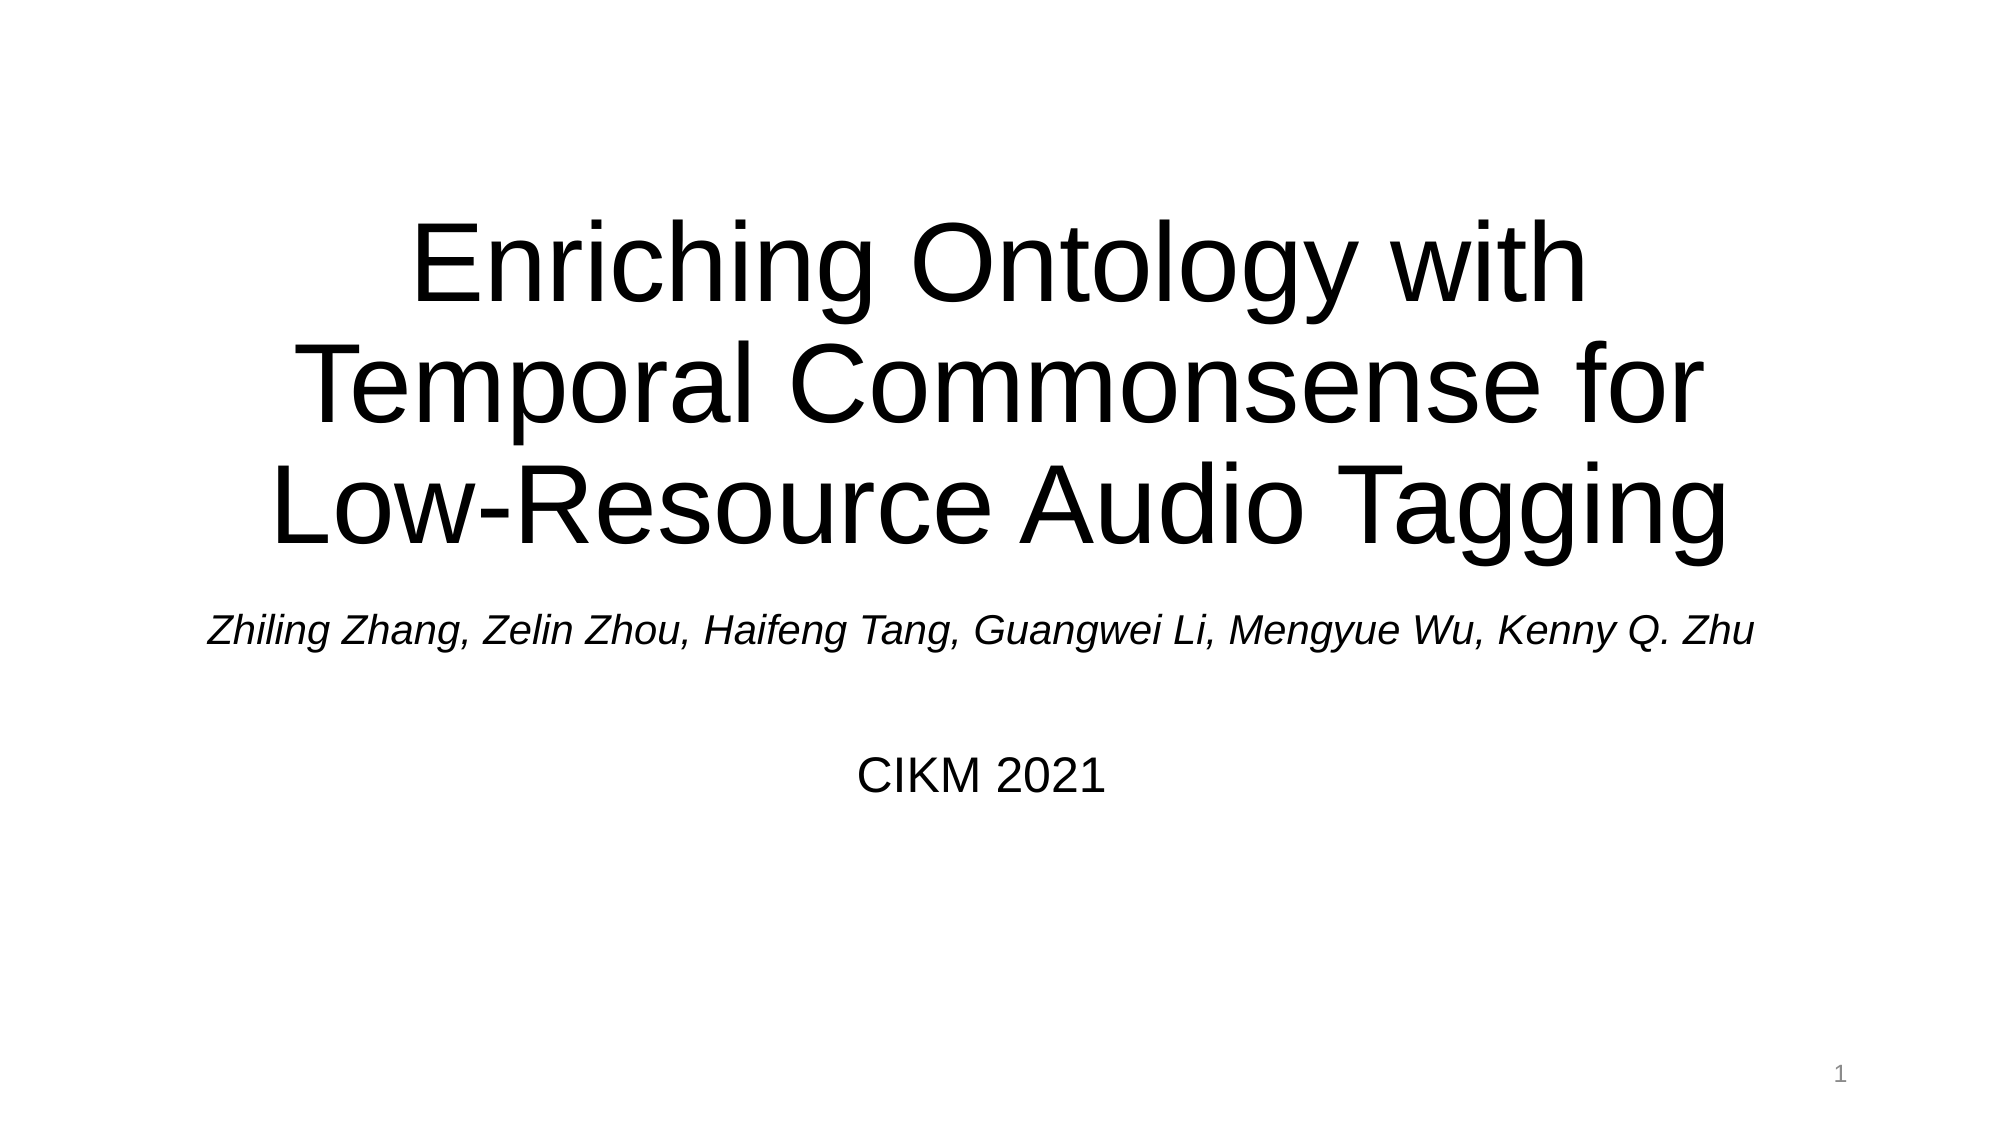

# Enriching Ontology with Temporal Commonsense for Low-Resource Audio Tagging
Zhiling Zhang, Zelin Zhou, Haifeng Tang, Guangwei Li, Mengyue Wu, Kenny Q. Zhu

CIKM 2021

1